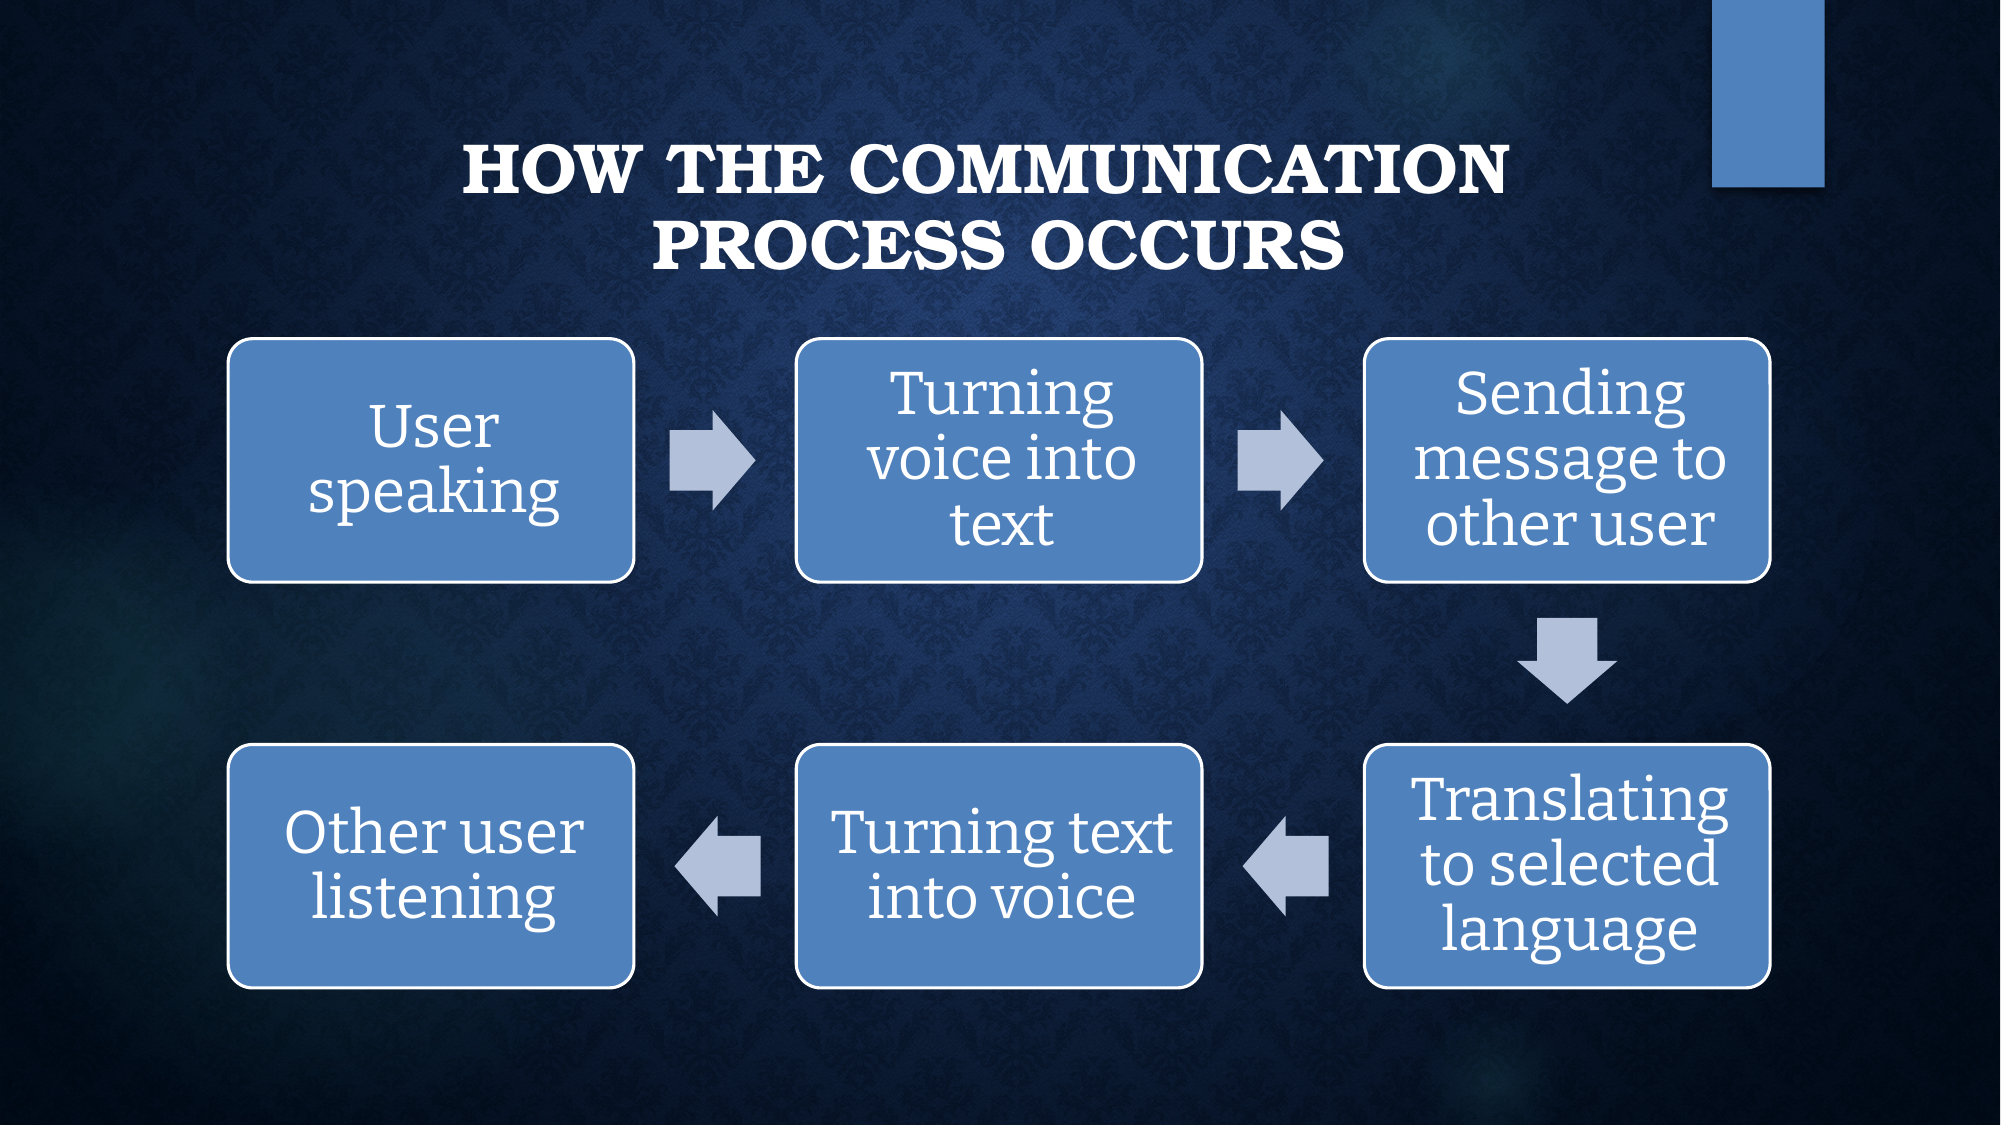

# How the communication process occurs
User speaking

Turning voice into text

Sending message to other user

Translating to selected language

Turning text into voice

Other user listening